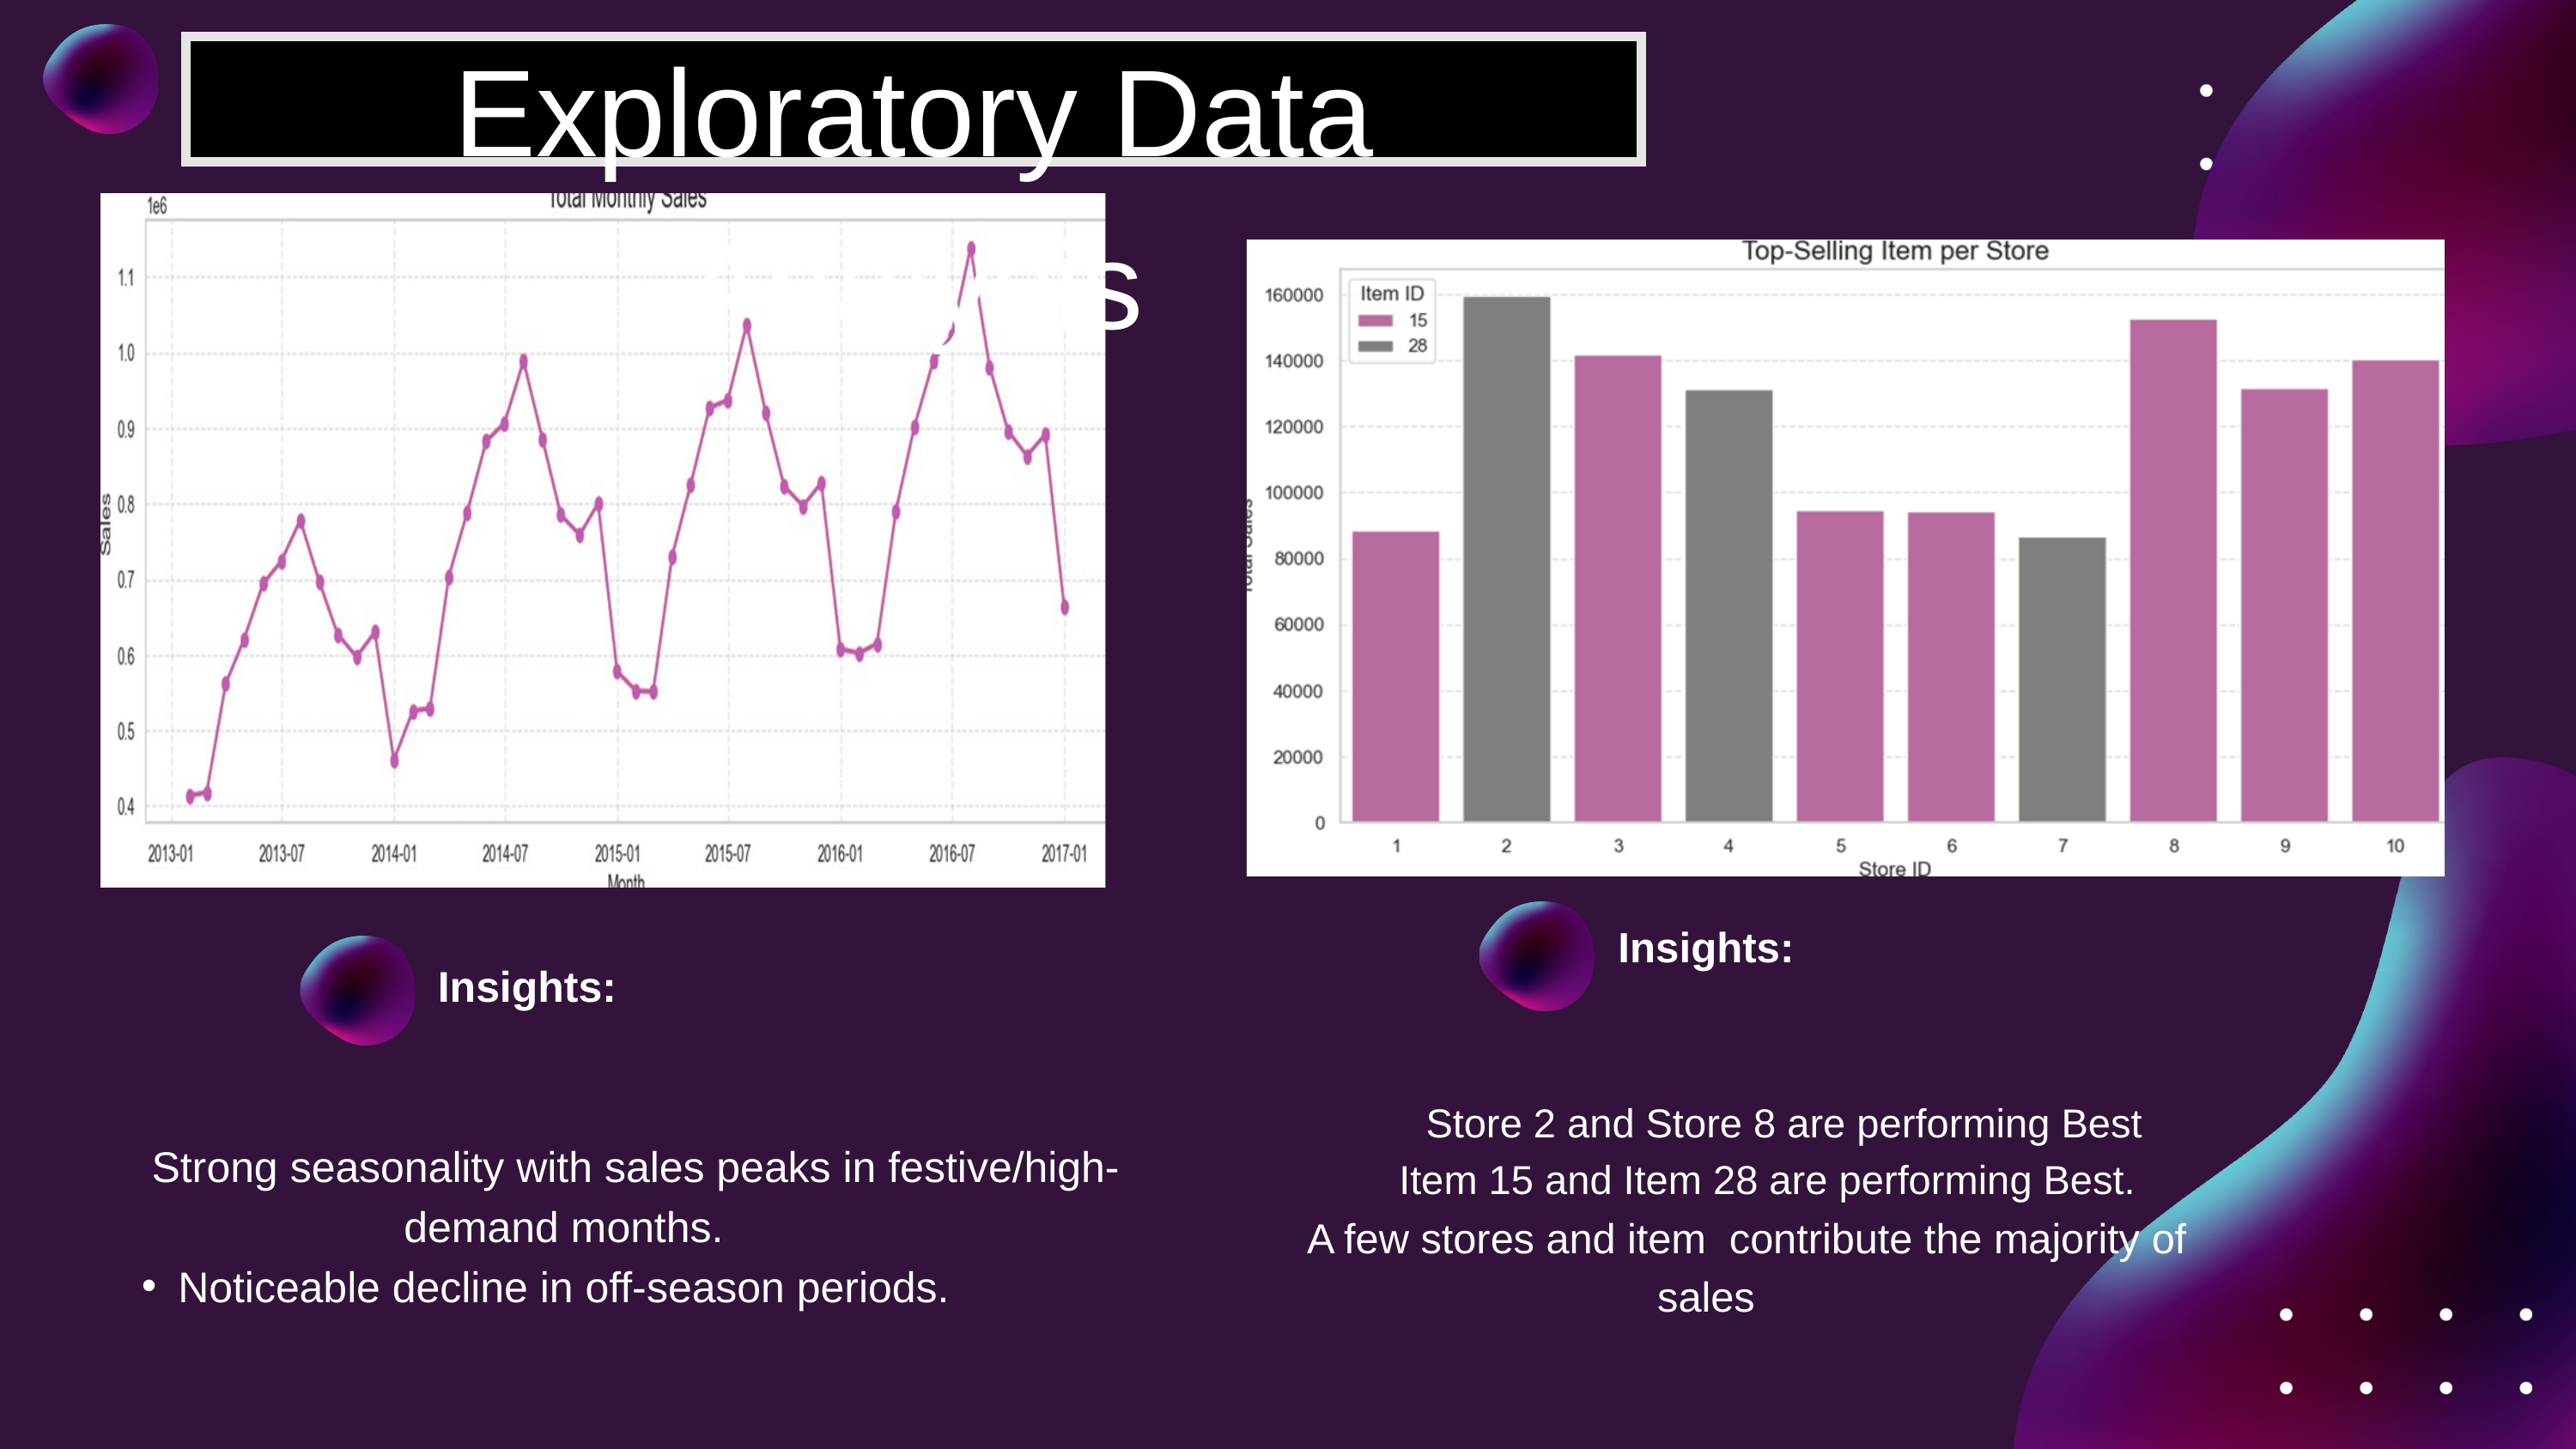

Exploratory Data Analysis

Insights:

              Store 2 and Store 8 are performing Best
           Item 15 and Item 28 are performing Best.
       A few stores and item  contribute the majority of sales

Insights:

            Strong seasonality with sales peaks in festive/high-demand months.
Noticeable decline in off-season periods.